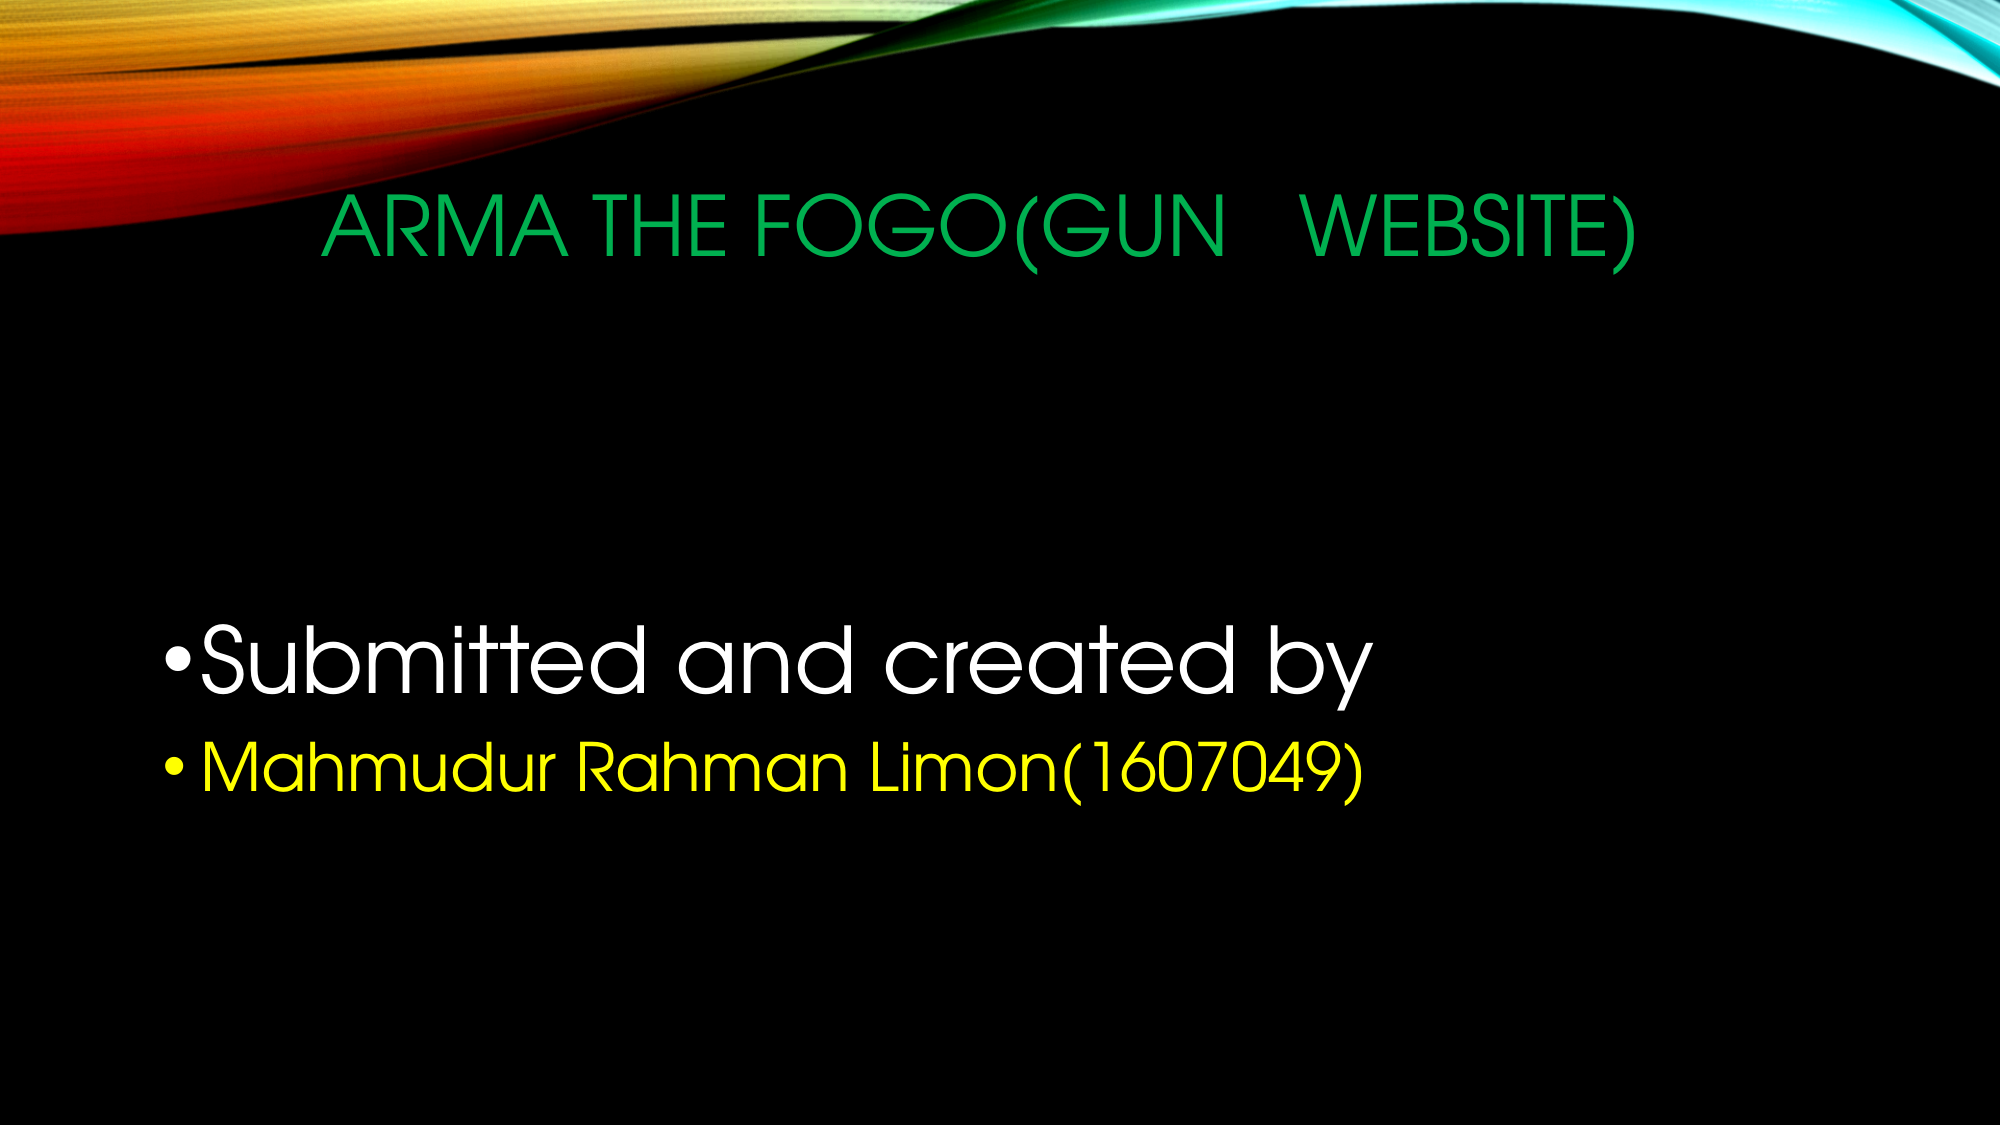

# aRMA The FOgO(Gun   Website)
Submitted and created by
Mahmudur Rahman Limon(1607049)